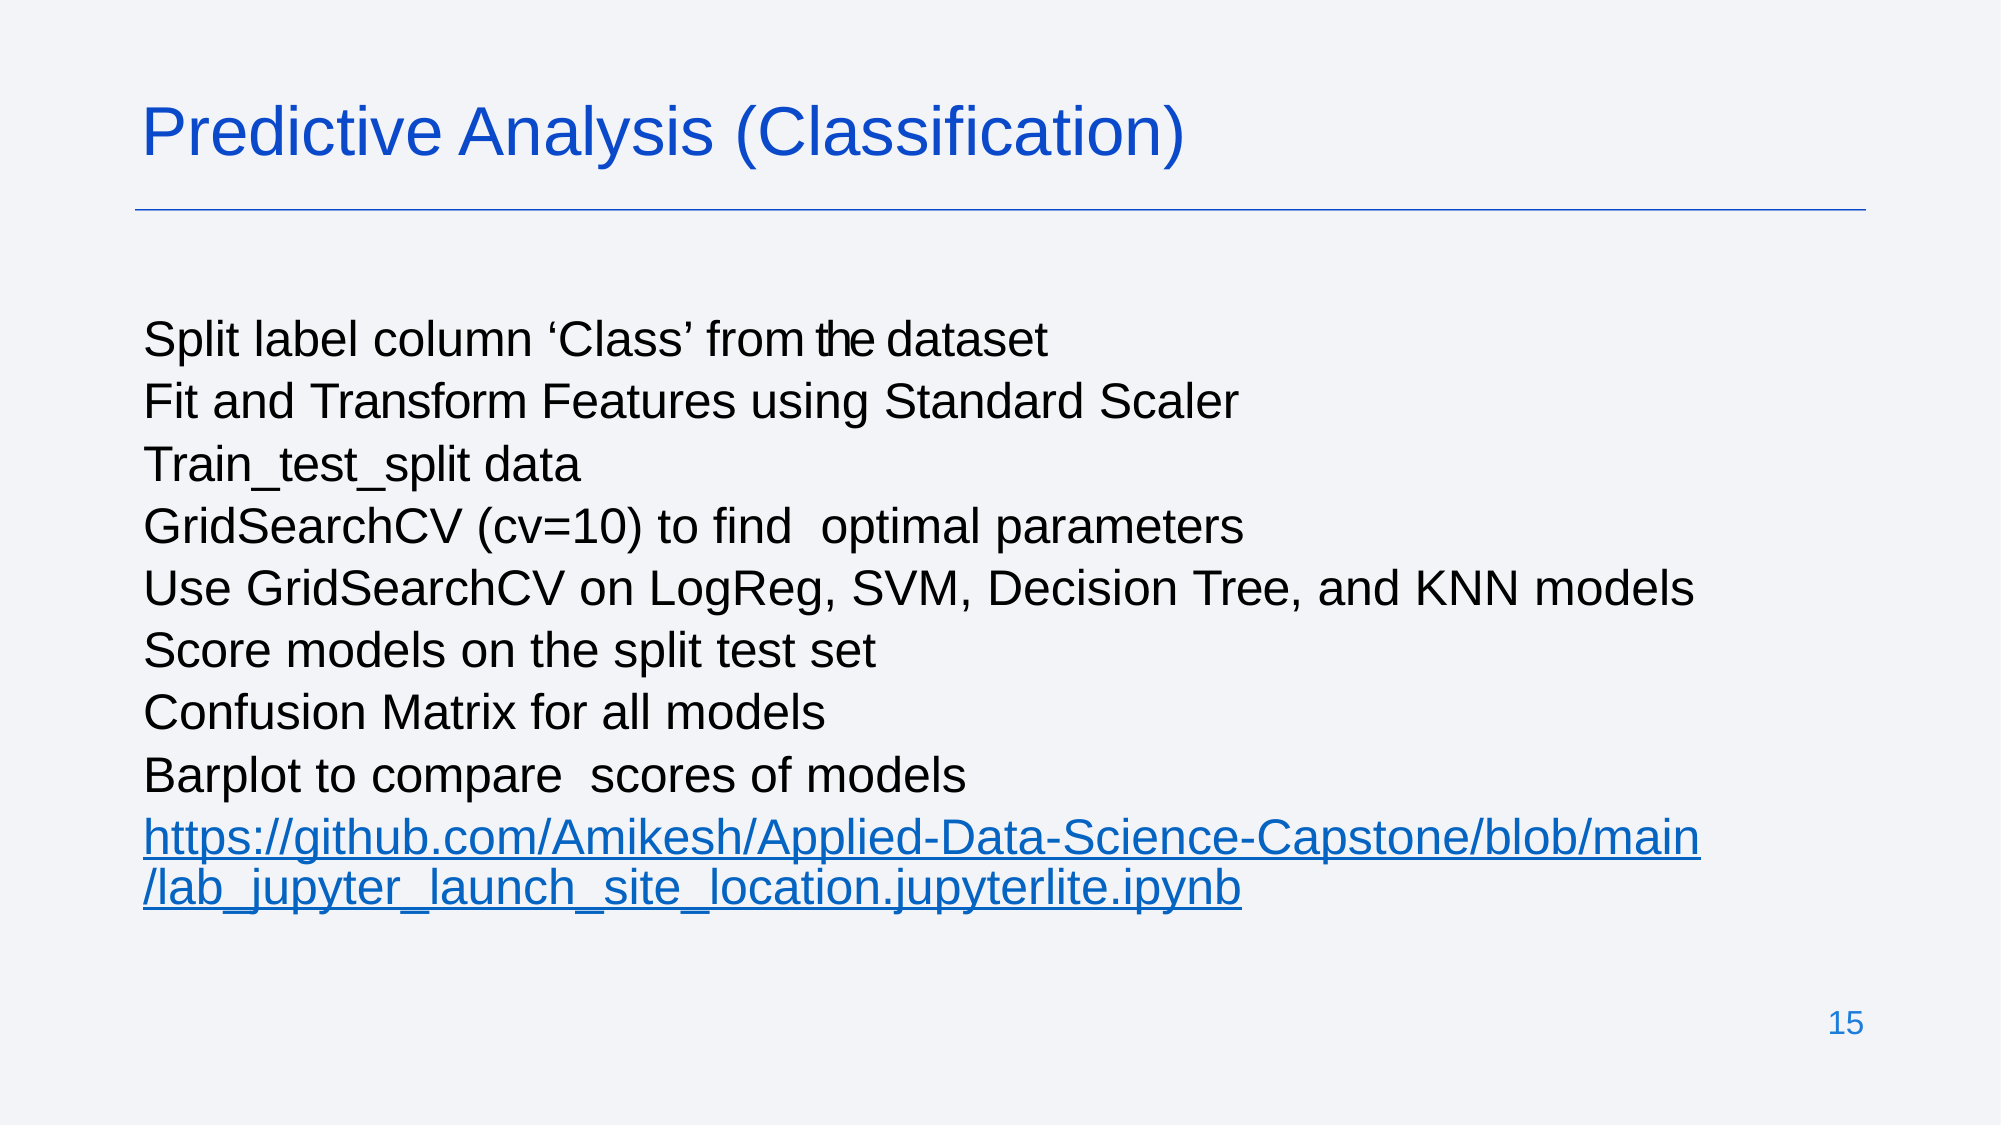

Predictive Analysis (Classification)
Split label column ‘Class’ from the dataset
Fit and Transform Features using Standard Scaler
Train_test_split data
GridSearchCV (cv=10) to find  optimal parameters
Use GridSearchCV on LogReg, SVM, Decision Tree, and KNN models
Score models on the split test set
Confusion Matrix for all models
Barplot to compare  scores of models
https://github.com/Amikesh/Applied-Data-Science-Capstone/blob/main/lab_jupyter_launch_site_location.jupyterlite.ipynb

15